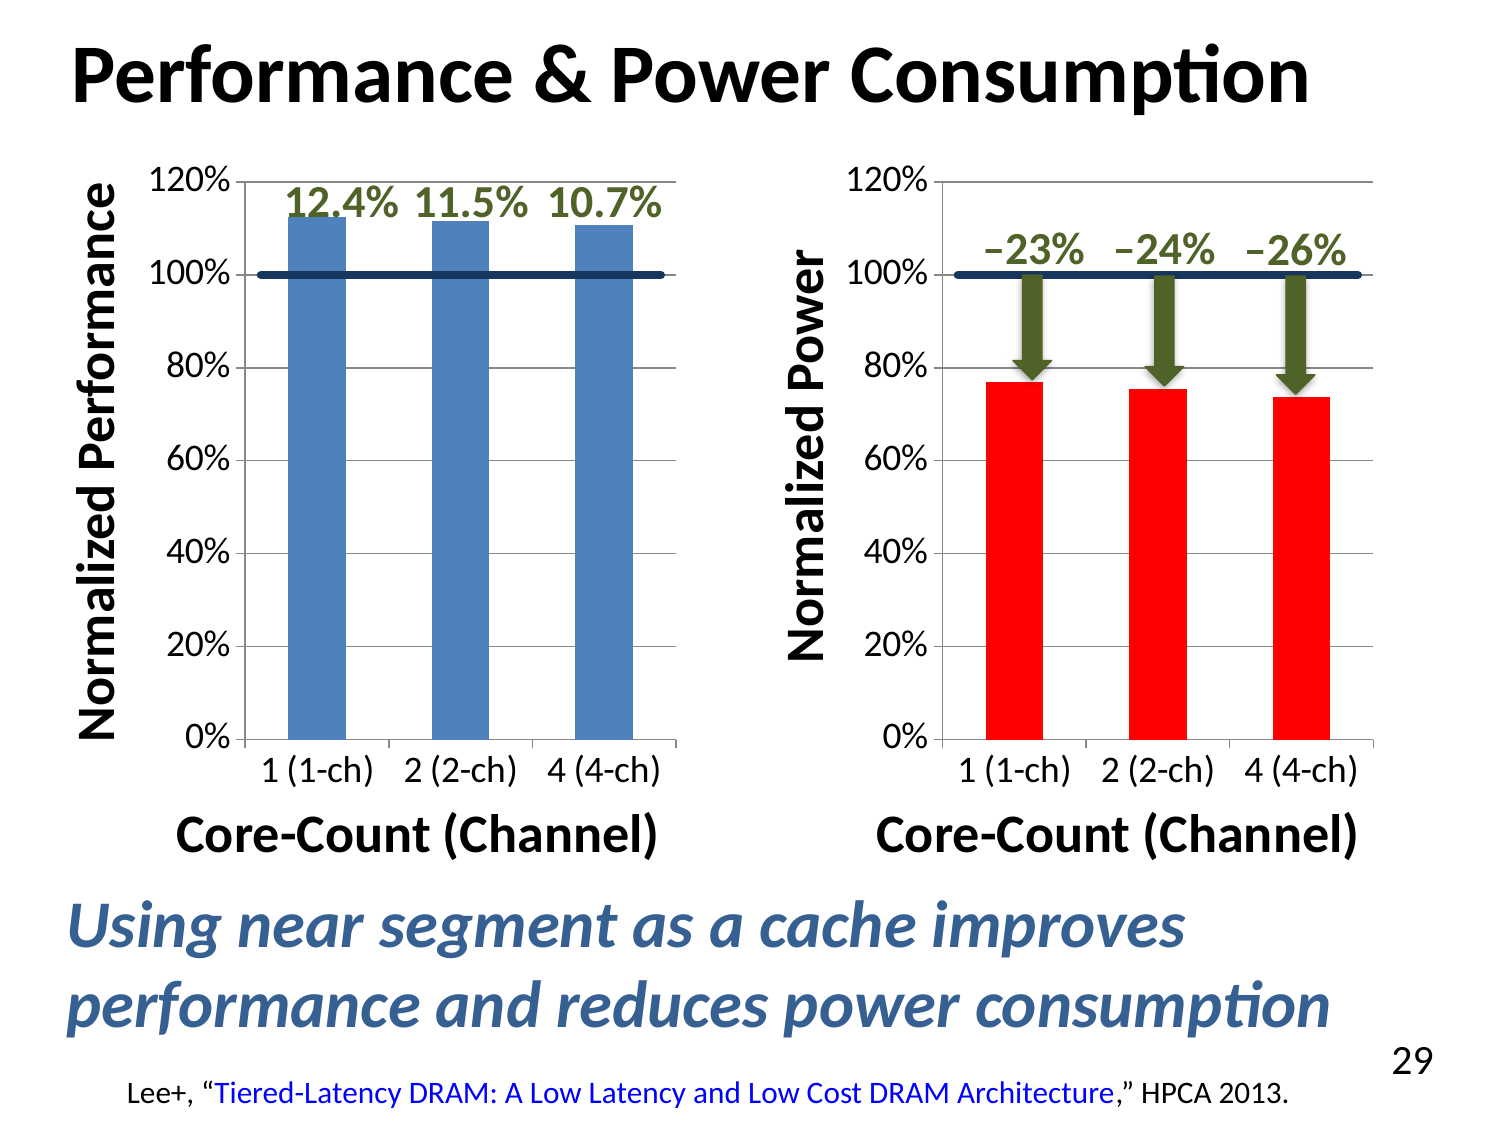

# Performance & Power Consumption

### Chart

| Category | Performance Improvement |
|---|---|
| 1 (1-ch) | 1.124 |
| 2 (2-ch) | 1.115 |
| 4 (4-ch) | 1.107 |

### Chart

| Category | Power Reduction |
|---|---|
| 1 (1-ch) | 0.769 |
| 2 (2-ch) | 0.755 |
| 4 (4-ch) | 0.737 |
12.4%

11.5%

10.7%

–23%

–24%

–26%

Normalized Power
Normalized Performance
Core-Count (Channel)
Core-Count (Channel)
Using near segment as a cache improves performance and reduces power consumption
Lee+, “Tiered-Latency DRAM: A Low Latency and Low Cost DRAM Architecture,” HPCA 2013.